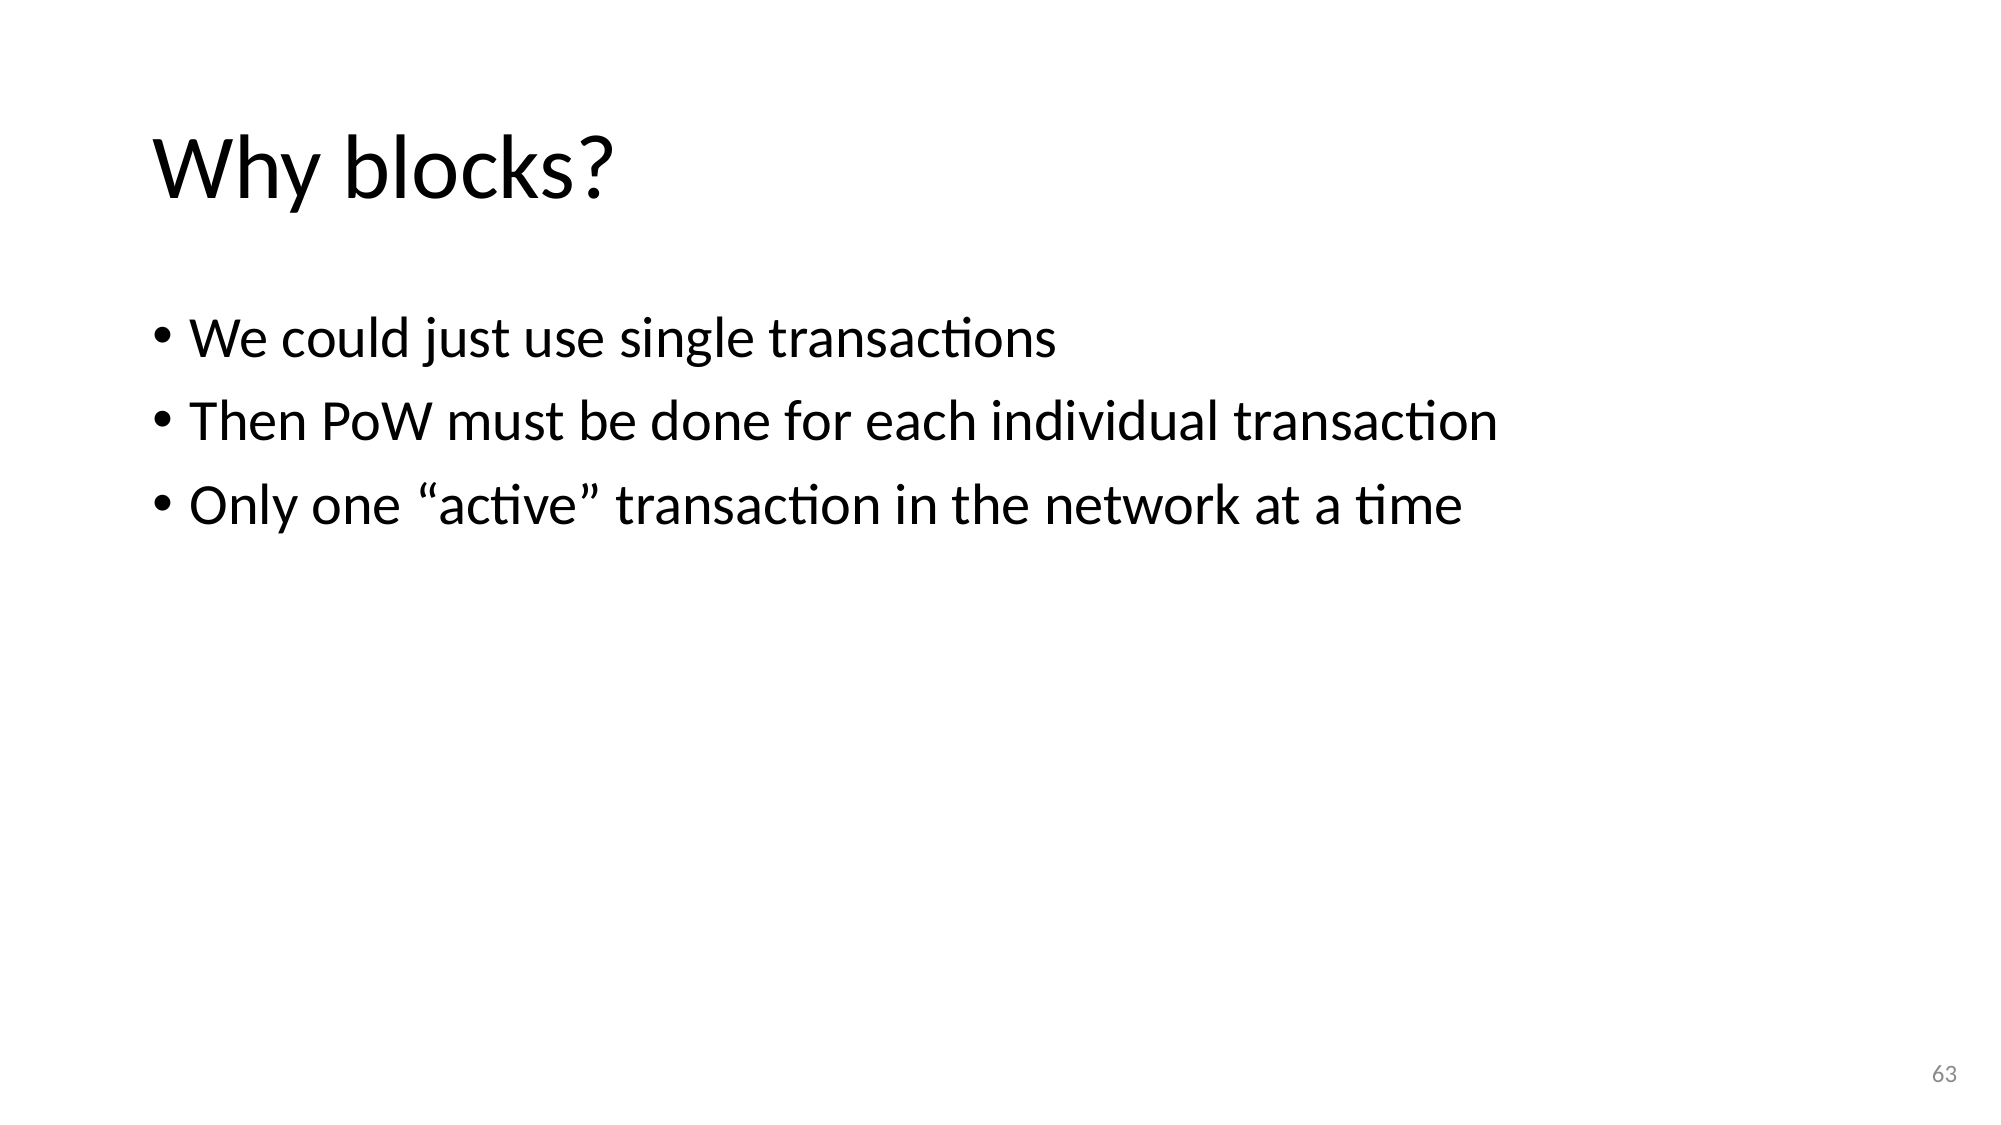

# Why blocks?
We could just use single transactions
Then PoW must be done for each individual transaction
Only one “active” transaction in the network at a time

63